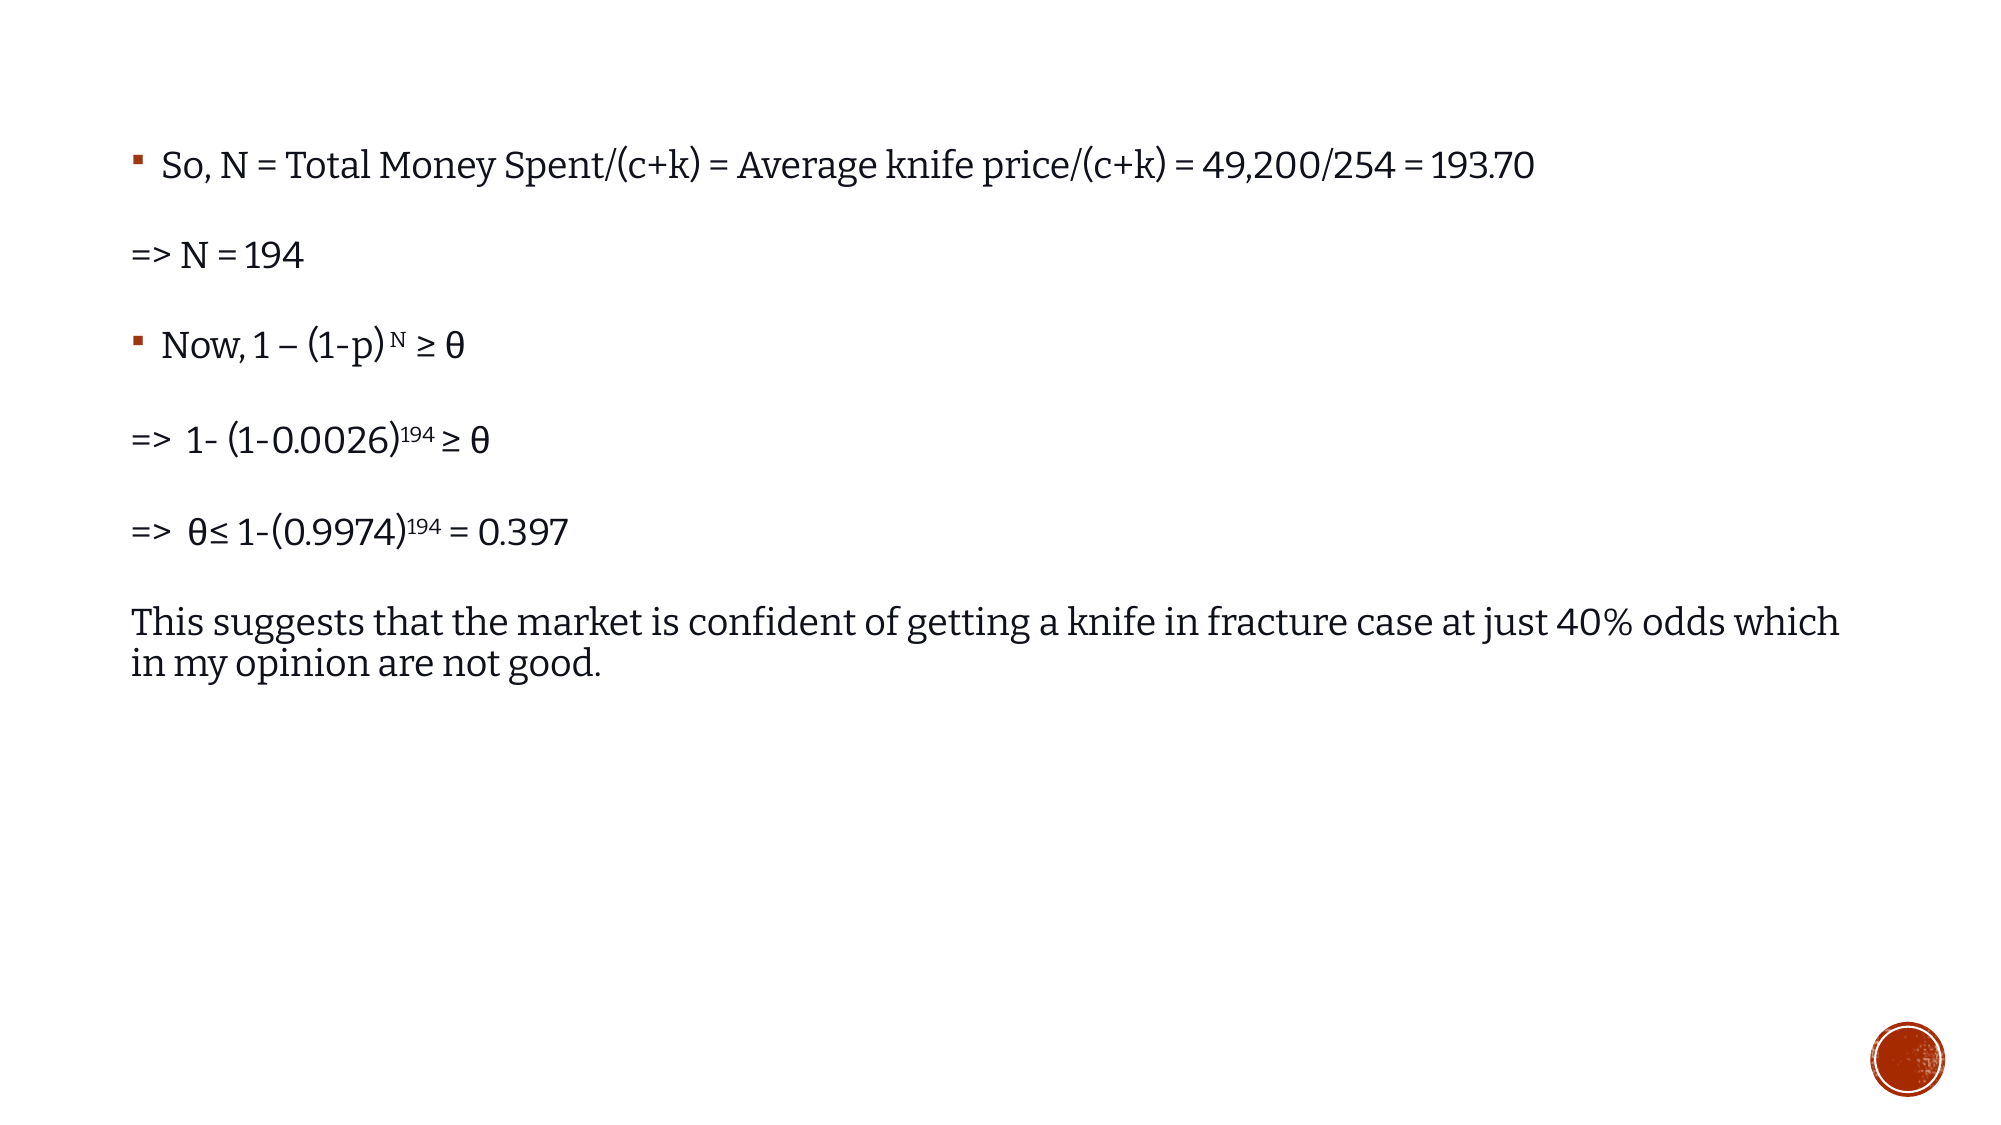

So, N = Total Money Spent/(c+k) = Average knife price/(c+k) = 49,200/254 = 193.70
=> N = 194
Now, 1 – (1-p) N ≥ θ
=>  1- (1-0.0026)194 ≥ θ
=>  θ≤ 1-(0.9974)194 = 0.397
This suggests that the market is confident of getting a knife in fracture case at just 40% odds which in my opinion are not good.